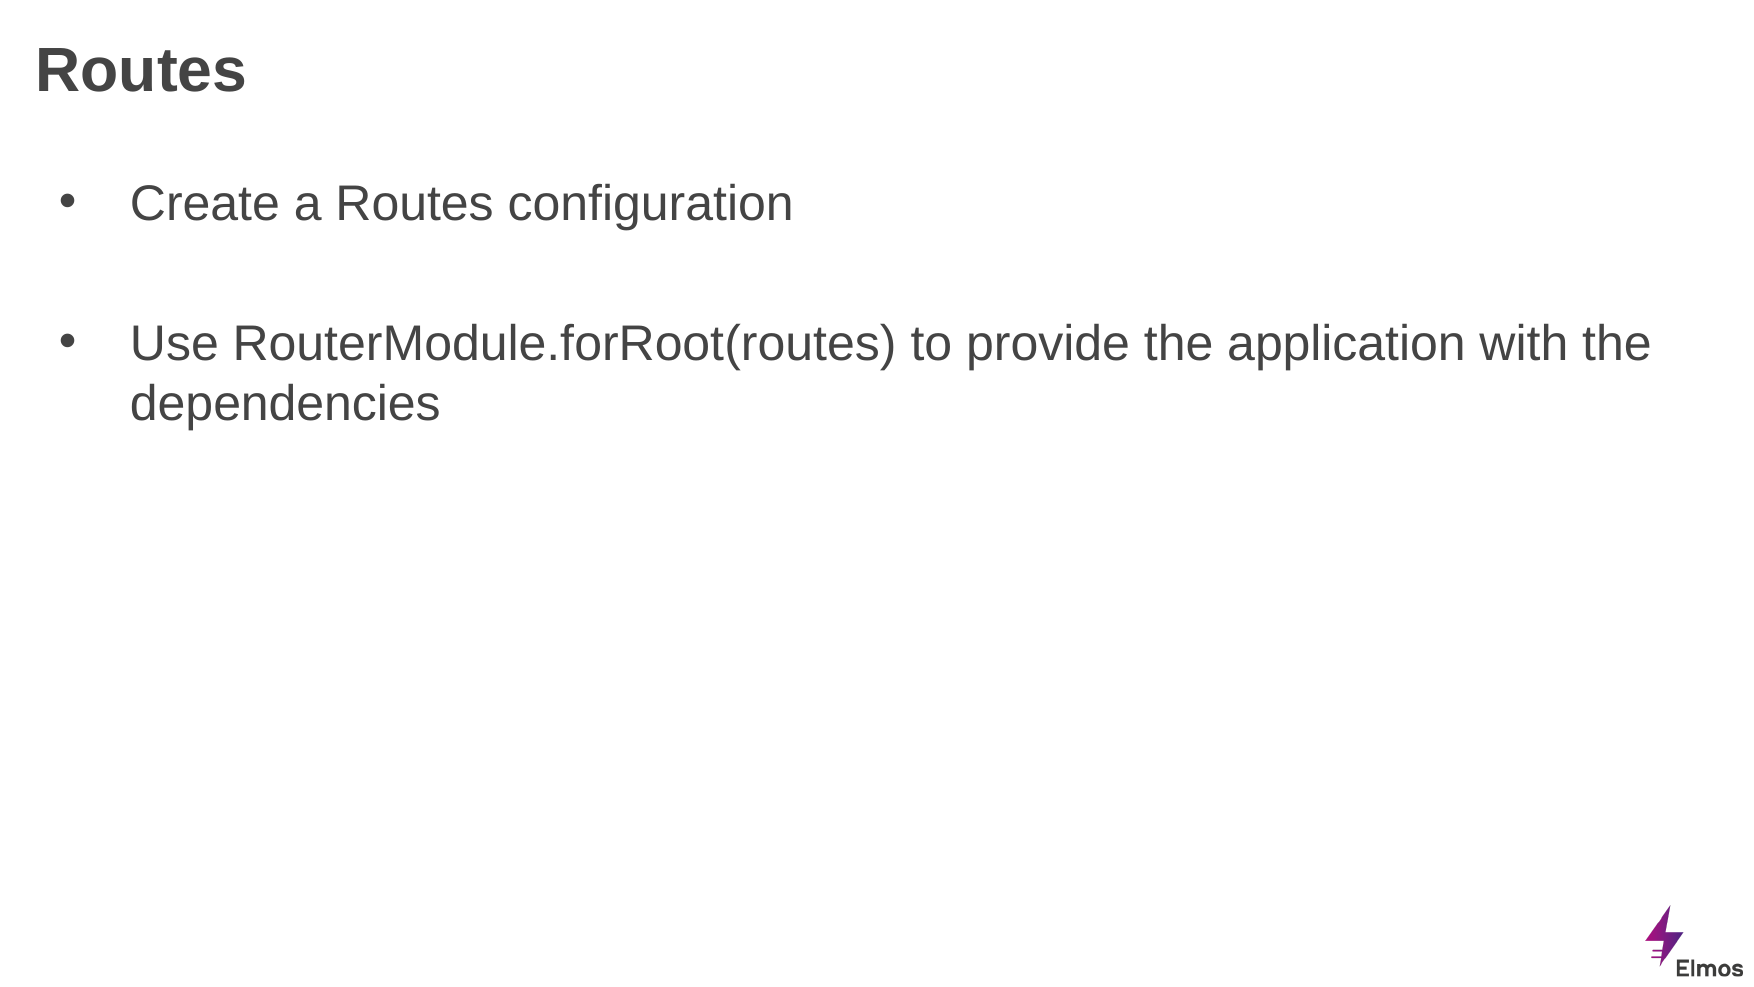

# Routes
Create a Routes configuration

Use RouterModule.forRoot(routes) to provide the application with the dependencies